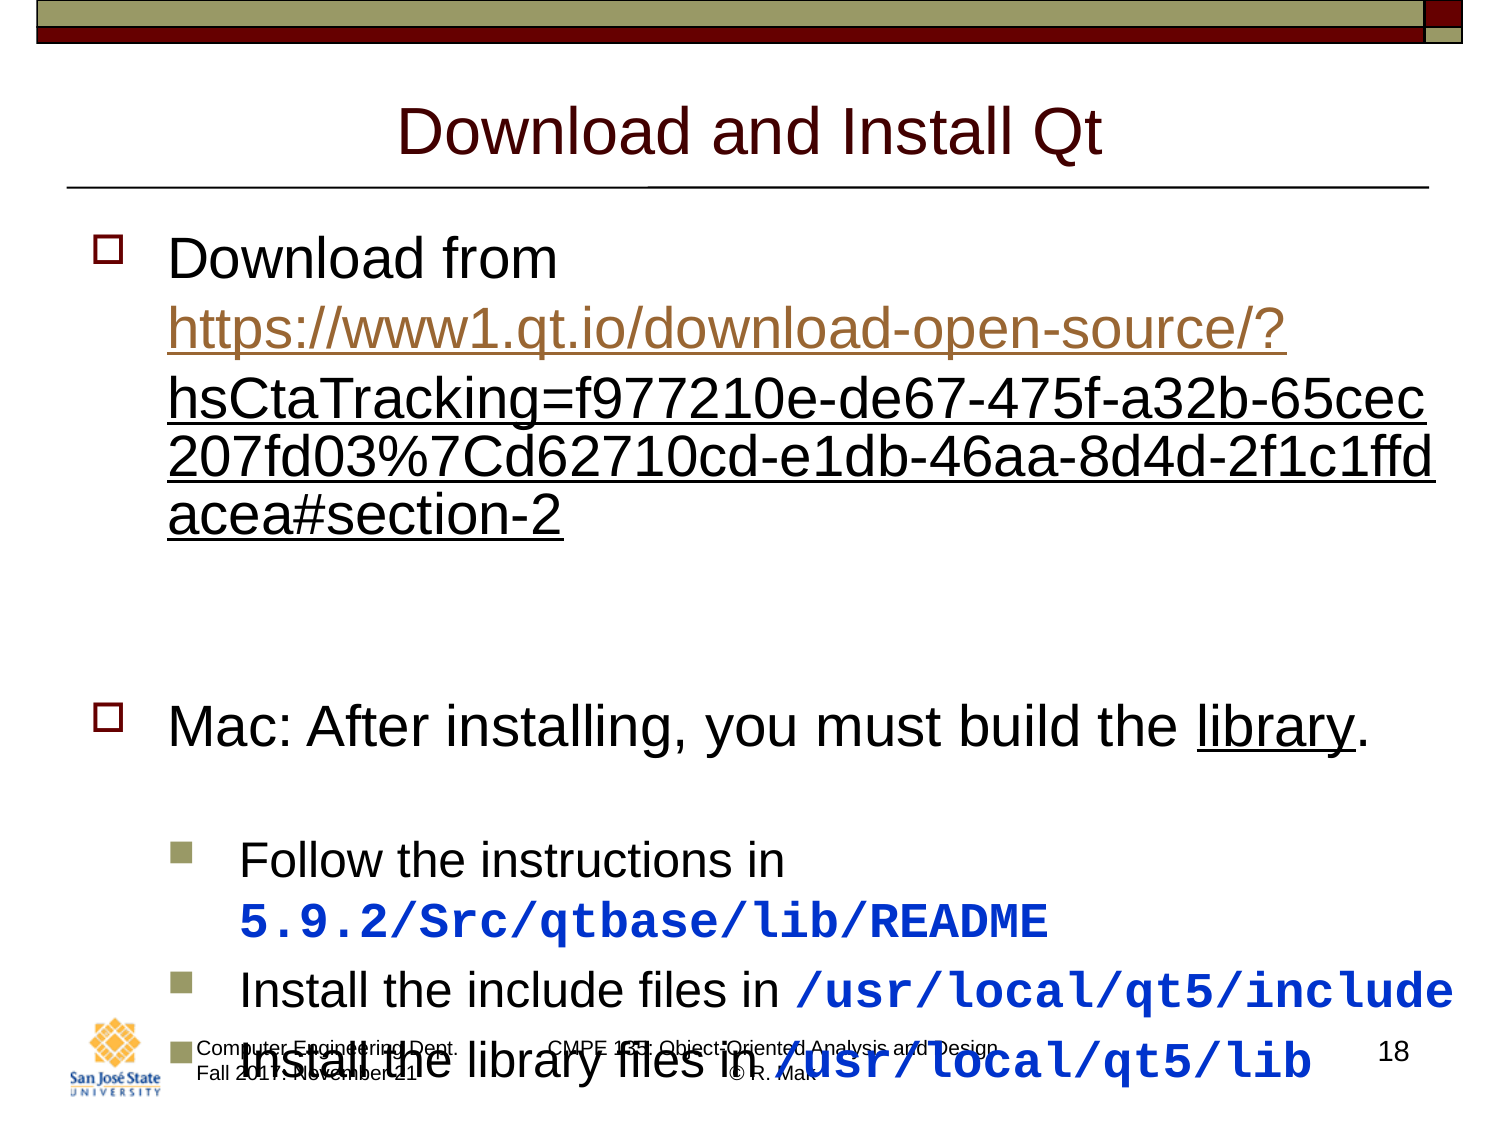

# Download and Install Qt
Download from https://www1.qt.io/download-open-source/?hsCtaTracking=f977210e-de67-475f-a32b-65cec207fd03%7Cd62710cd-e1db-46aa-8d4d-2f1c1ffdacea#section-2

Mac: After installing, you must build the library.

Follow the instructions in 5.9.2/Src/qtbase/lib/README
Install the include files in /usr/local/qt5/include
Install the library files in /usr/local/qt5/lib
18